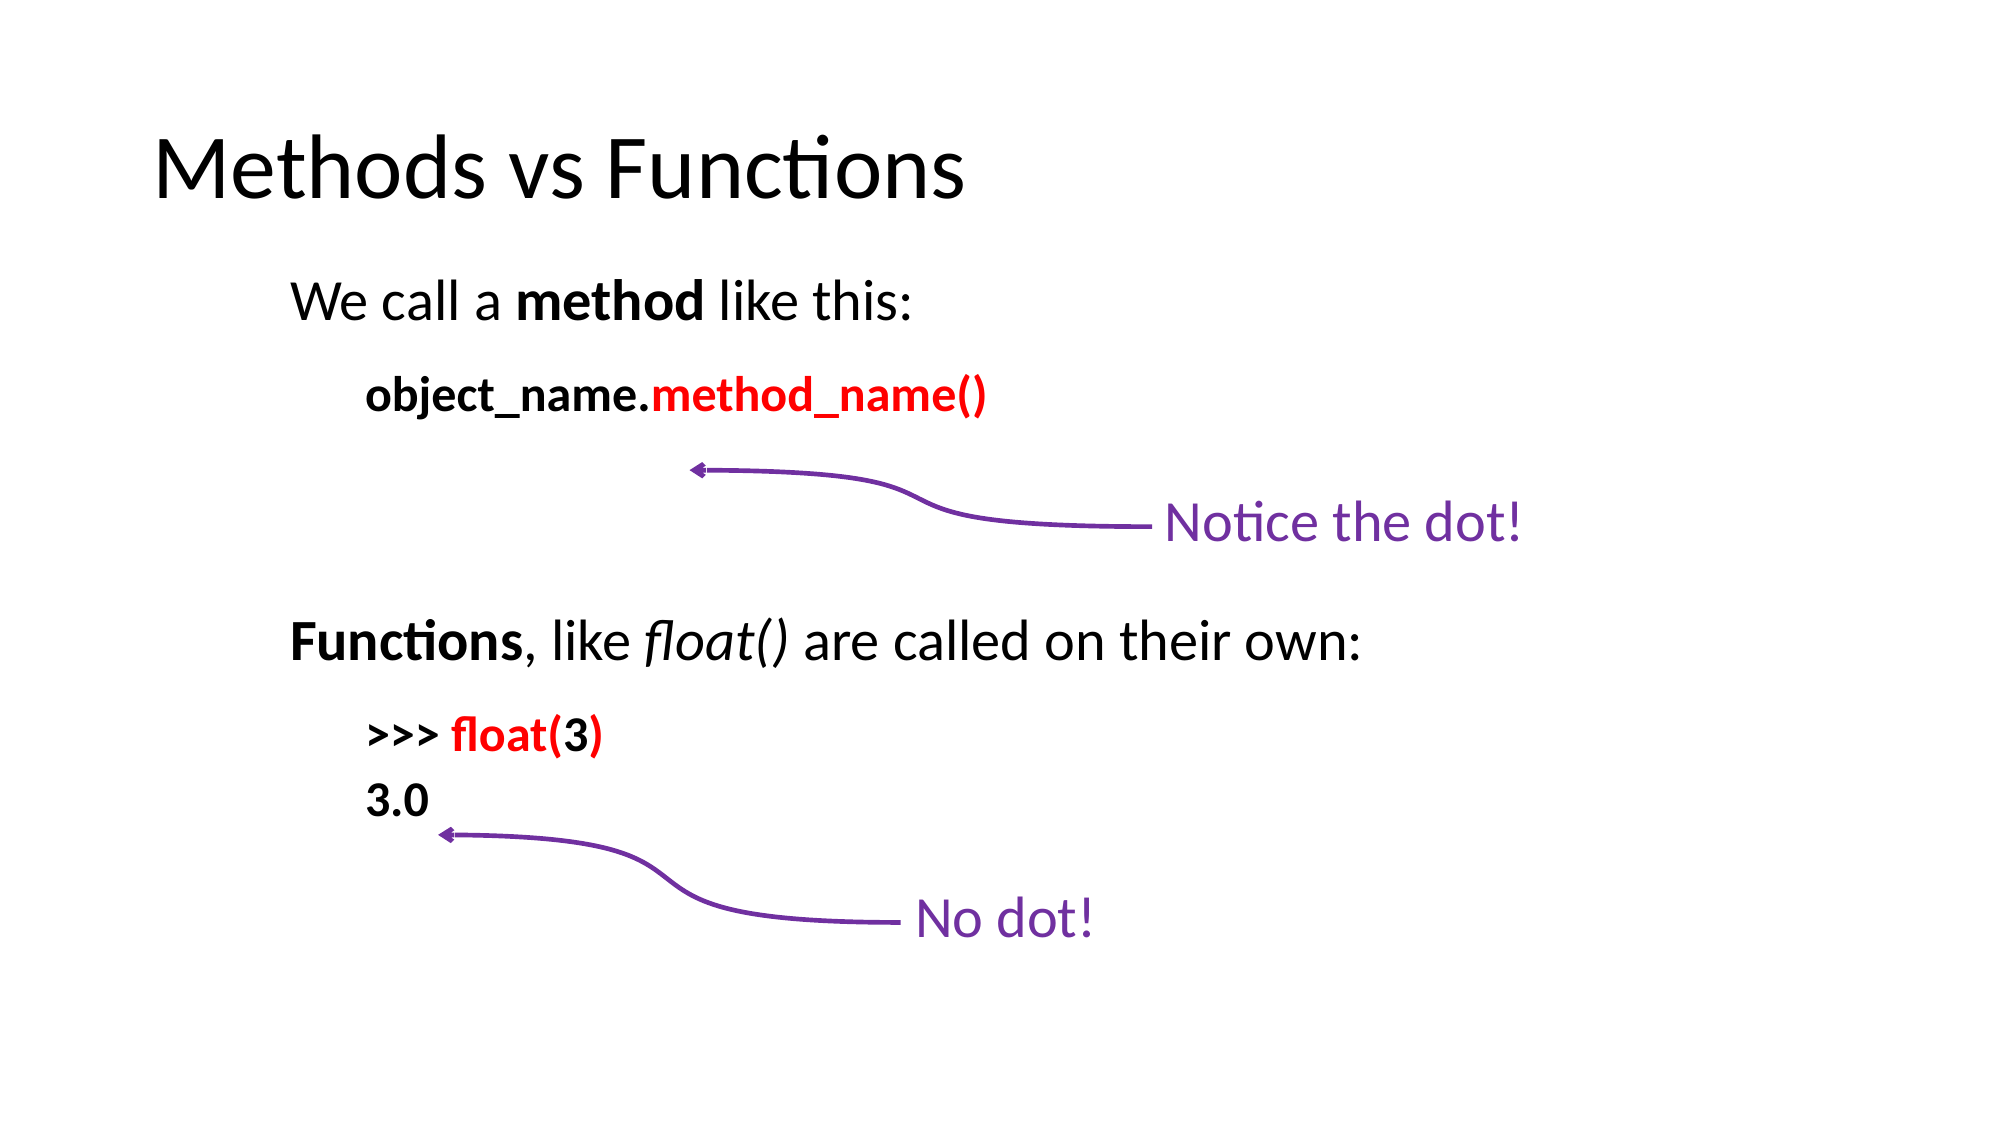

# Methods vs Functions
We call a method like this:
object_name.method_name()

Functions, like float() are called on their own:
>>> float(3)
3.0
Notice the dot!
No dot!